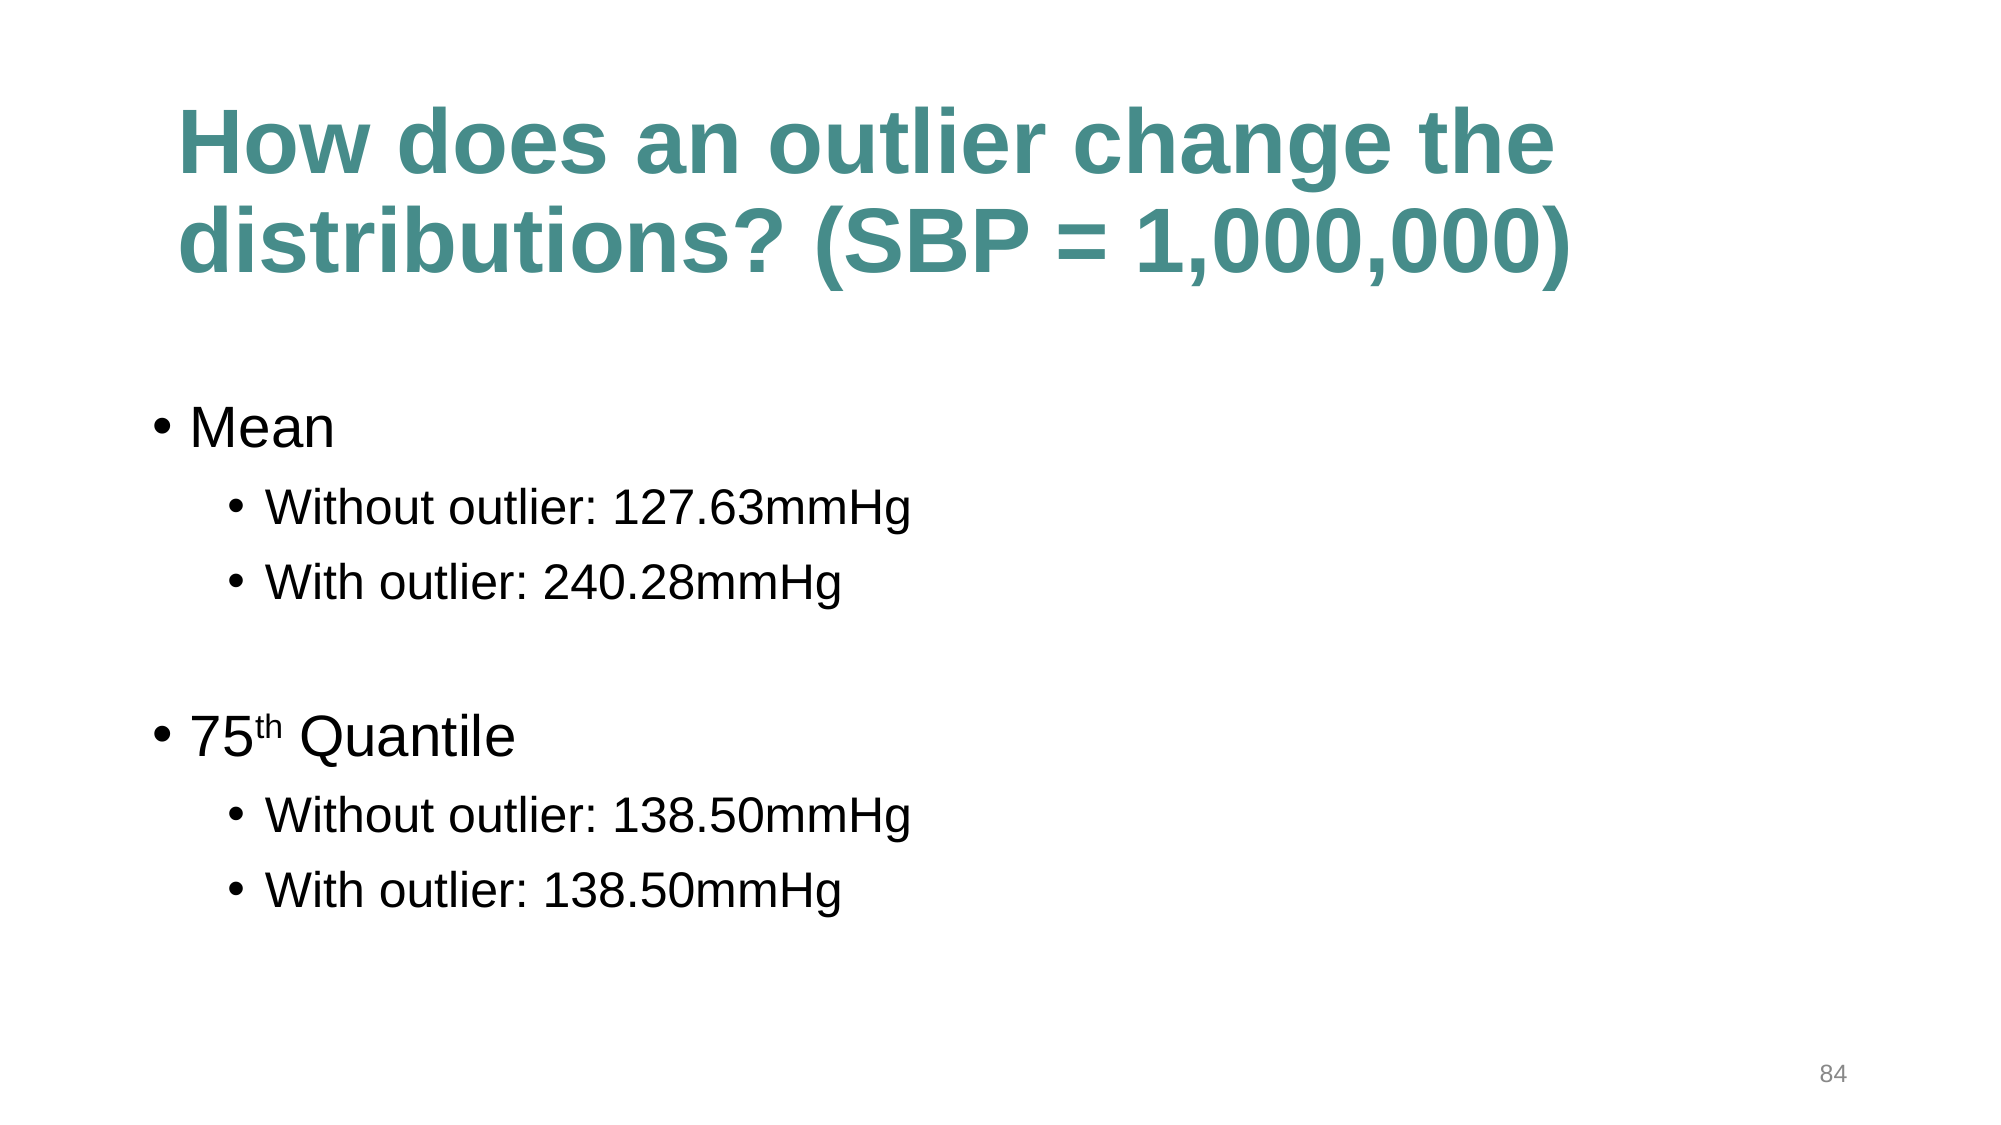

How does an outlier change the distributions? (SBP = 1,000,000)

Mean
Without outlier: 127.63mmHg
With outlier: 240.28mmHg

75th Quantile
Without outlier: 138.50mmHg
With outlier: 138.50mmHg

84